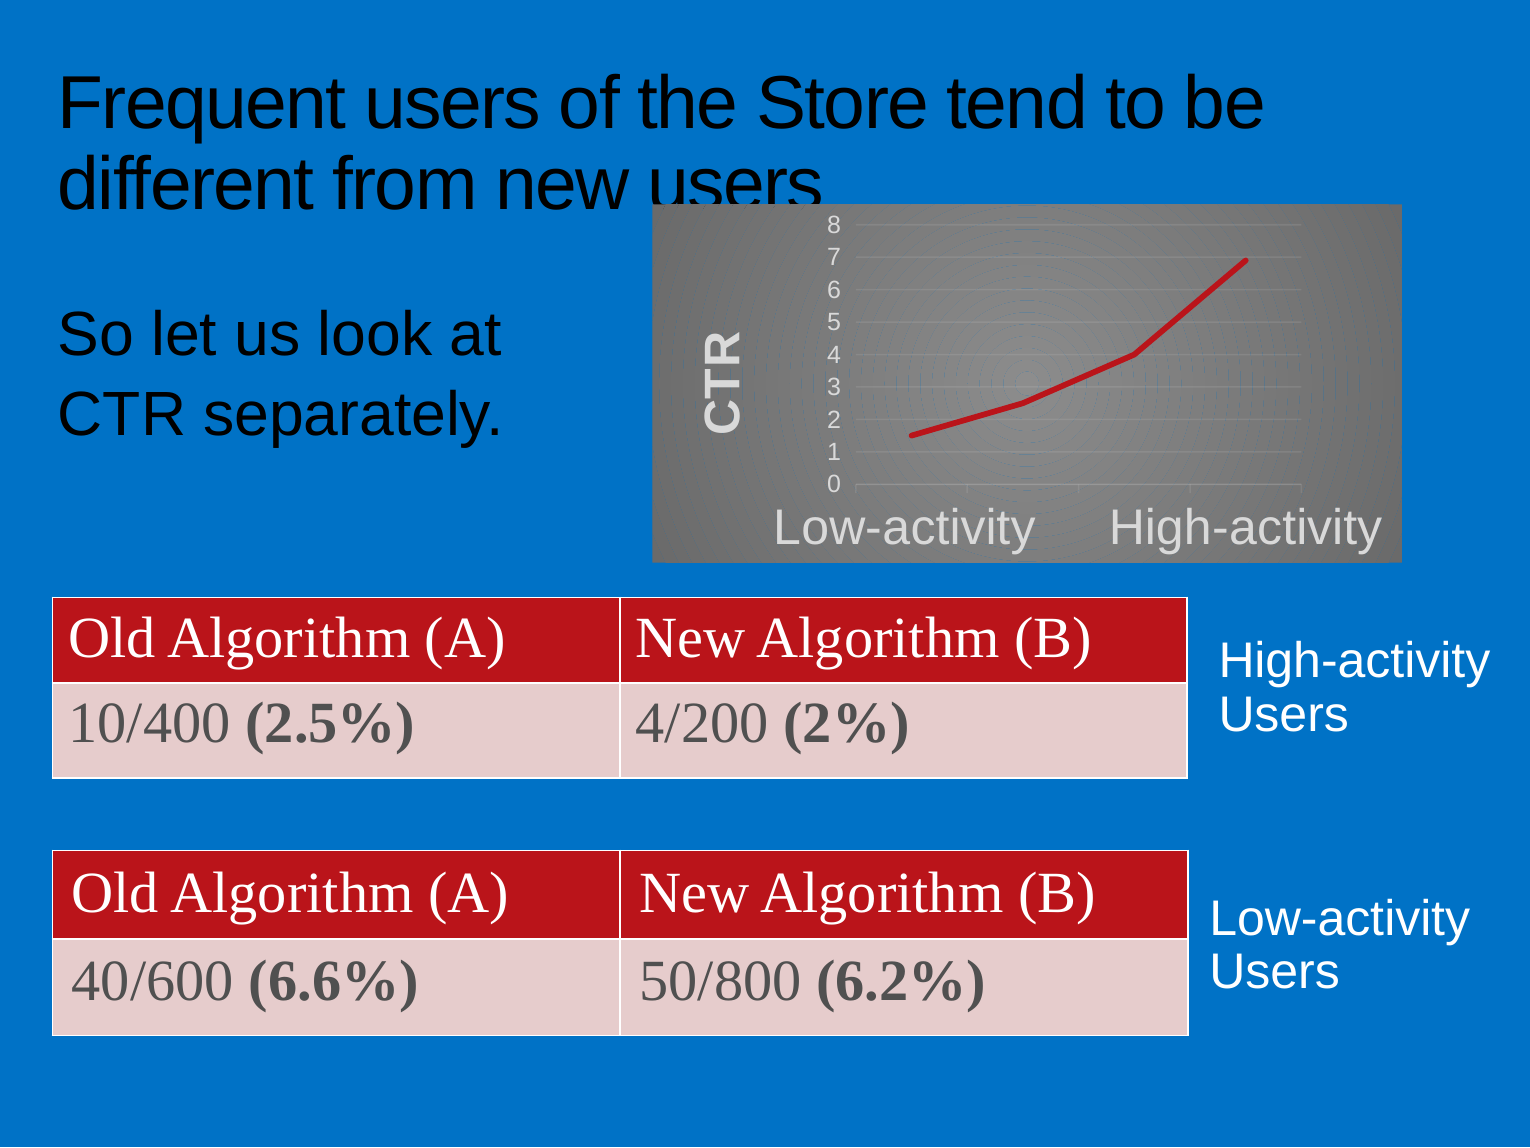

# Frequent users of the Store tend to be different from new users

So let us look at
CTR separately.

### Chart

| Category | CTR |
|---|---|
| Low-activity  | 1.5 |
|  | 2.5 |
|  | 4.0 |
| High-activity | 6.9 |
| Old Algorithm (A) | New Algorithm (B) |
| --- | --- |
| 10/400 (2.5%) | 4/200 (2%) |
High-activity Users
| Old Algorithm (A) | New Algorithm (B) |
| --- | --- |
| 40/600 (6.6%) | 50/800 (6.2%) |
Low-activity Users
20